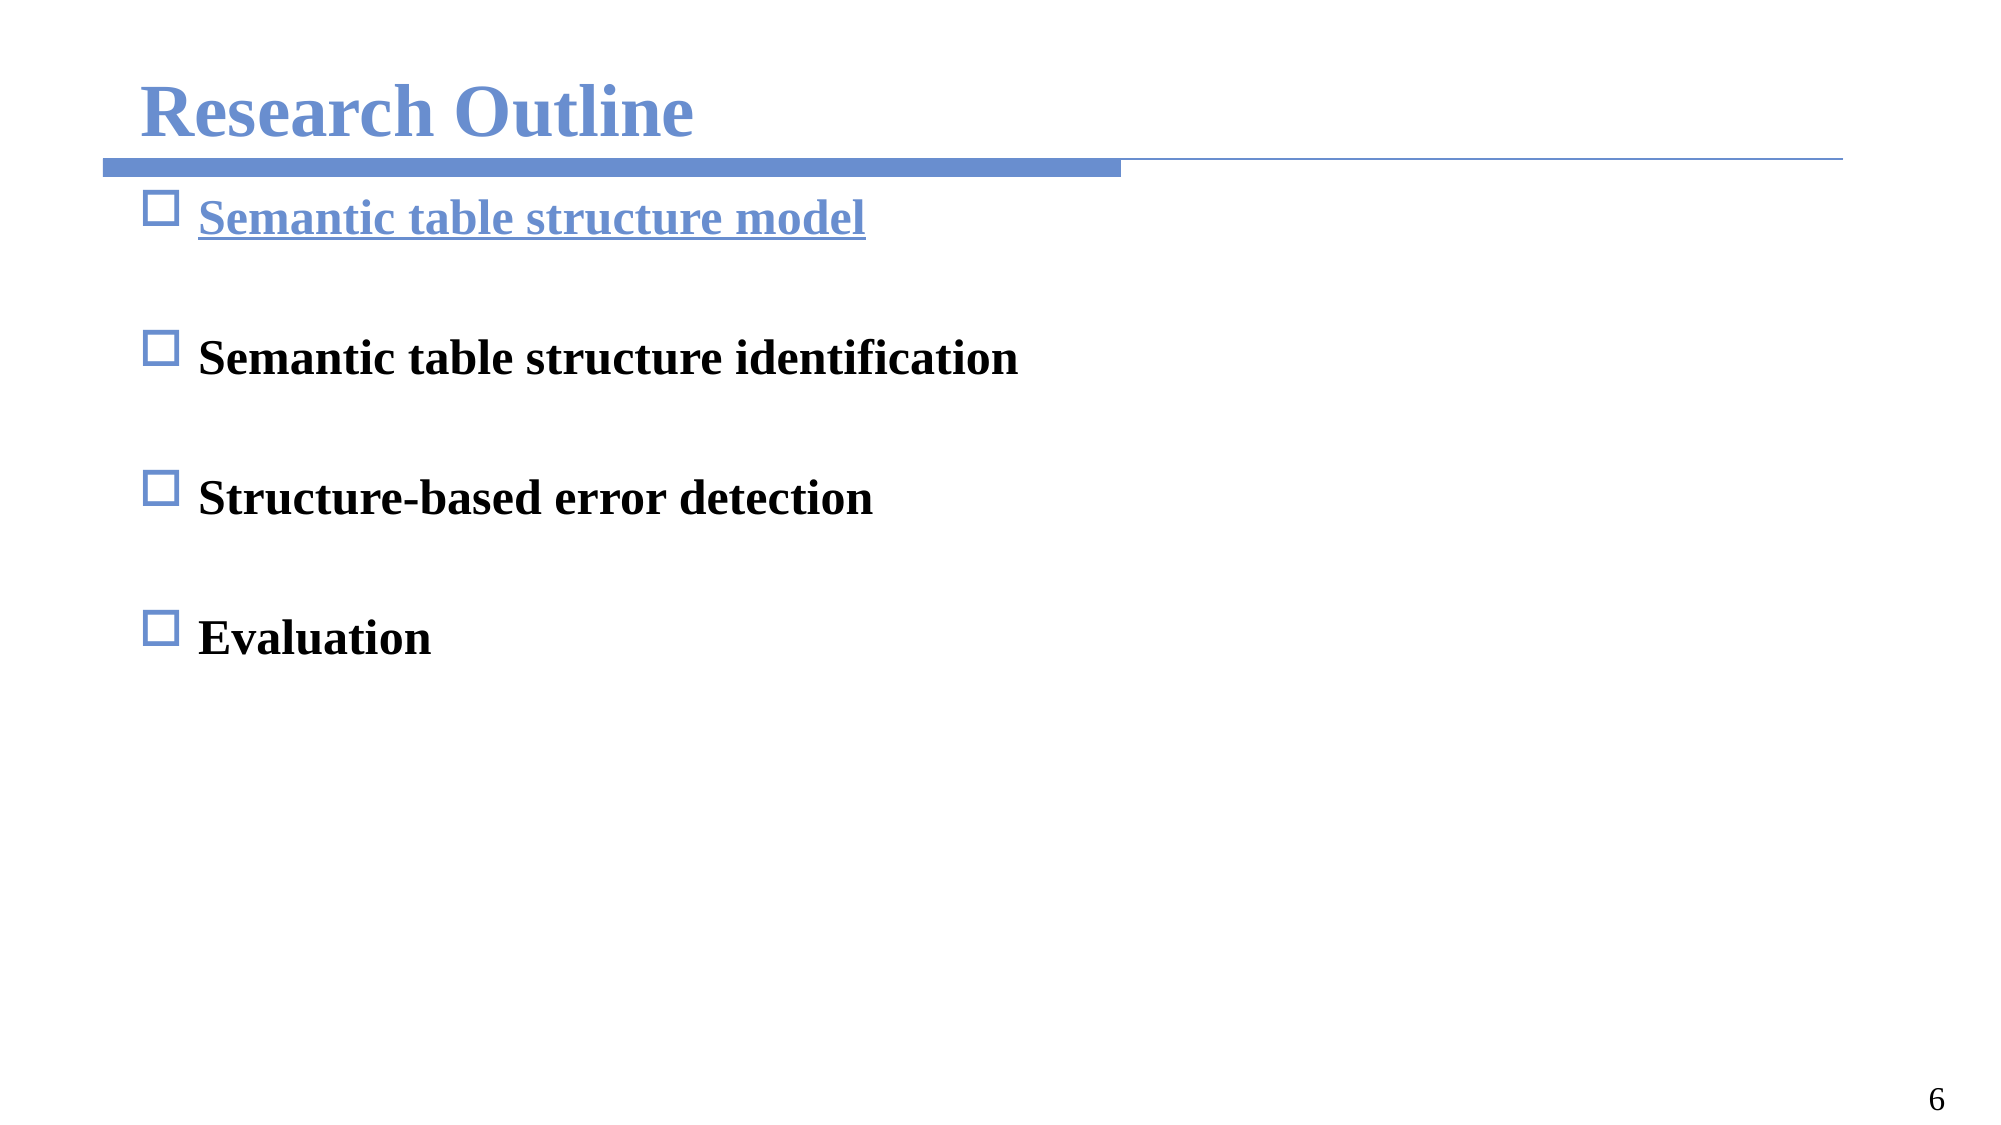

# Research Outline
Semantic table structure model

Semantic table structure identification

Structure-based error detection

Evaluation

6